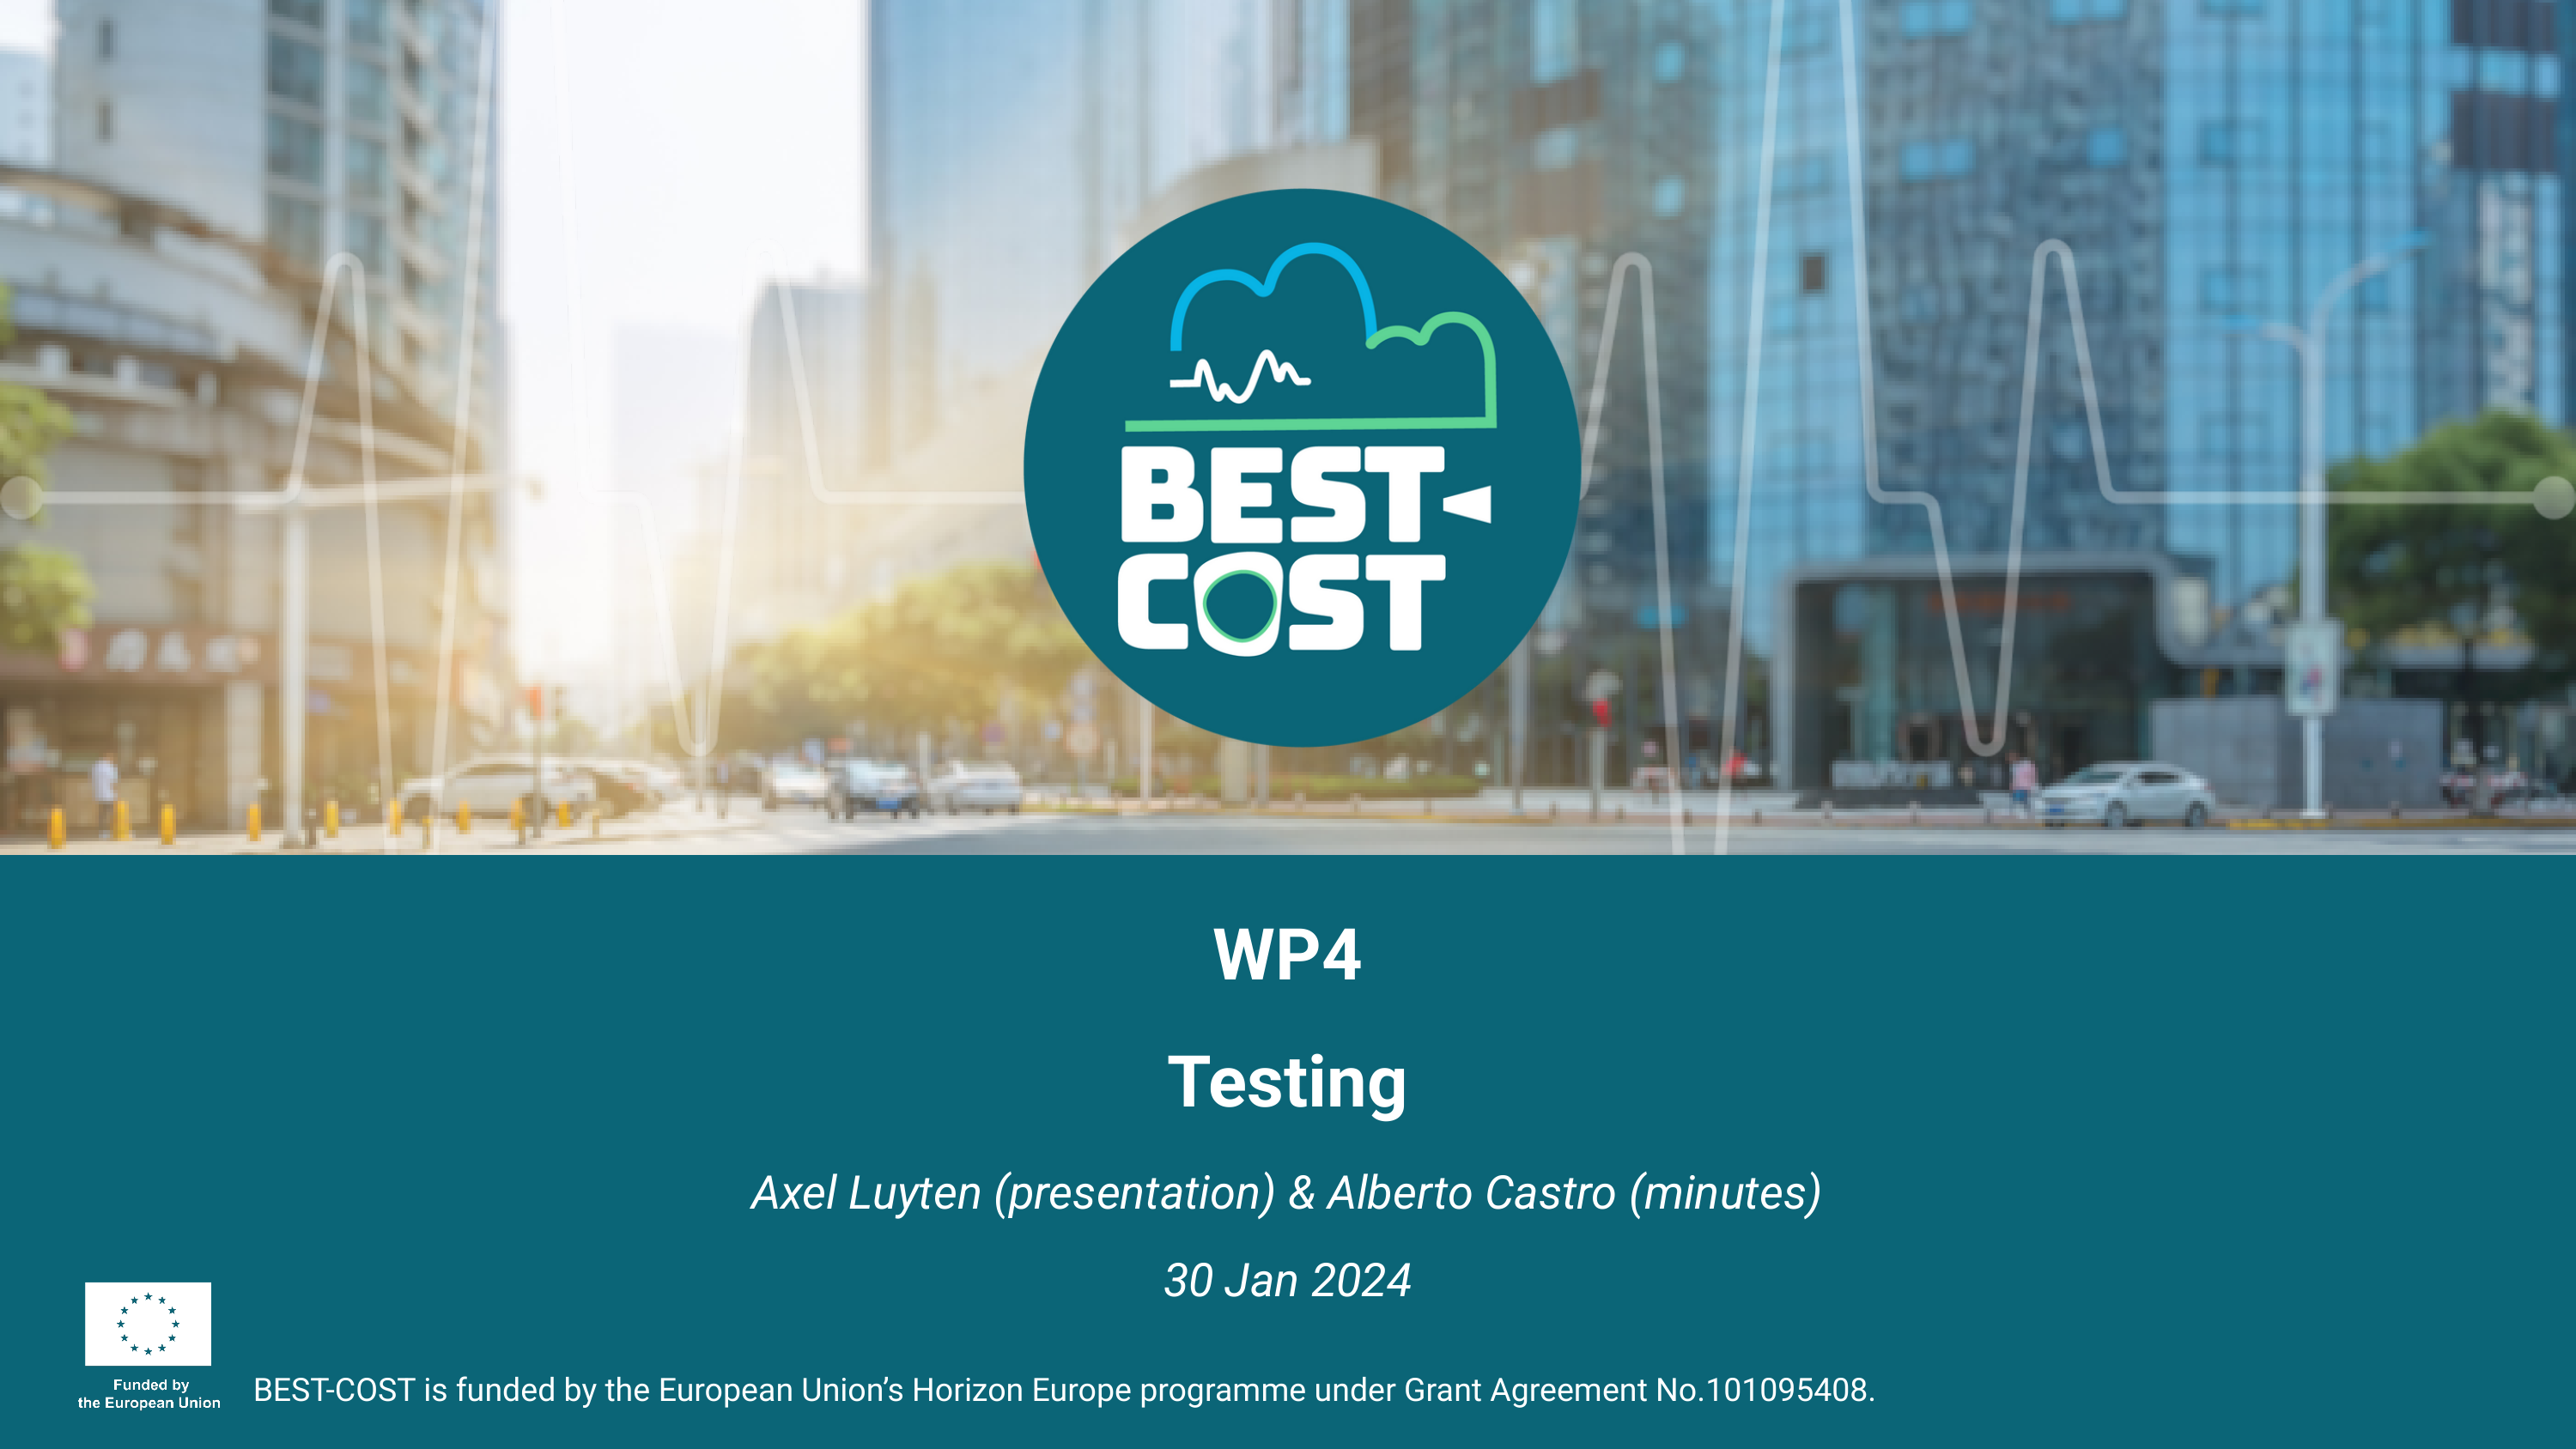

WP4
Testing
Axel Luyten (presentation) & Alberto Castro (minutes)
30 Jan 2024